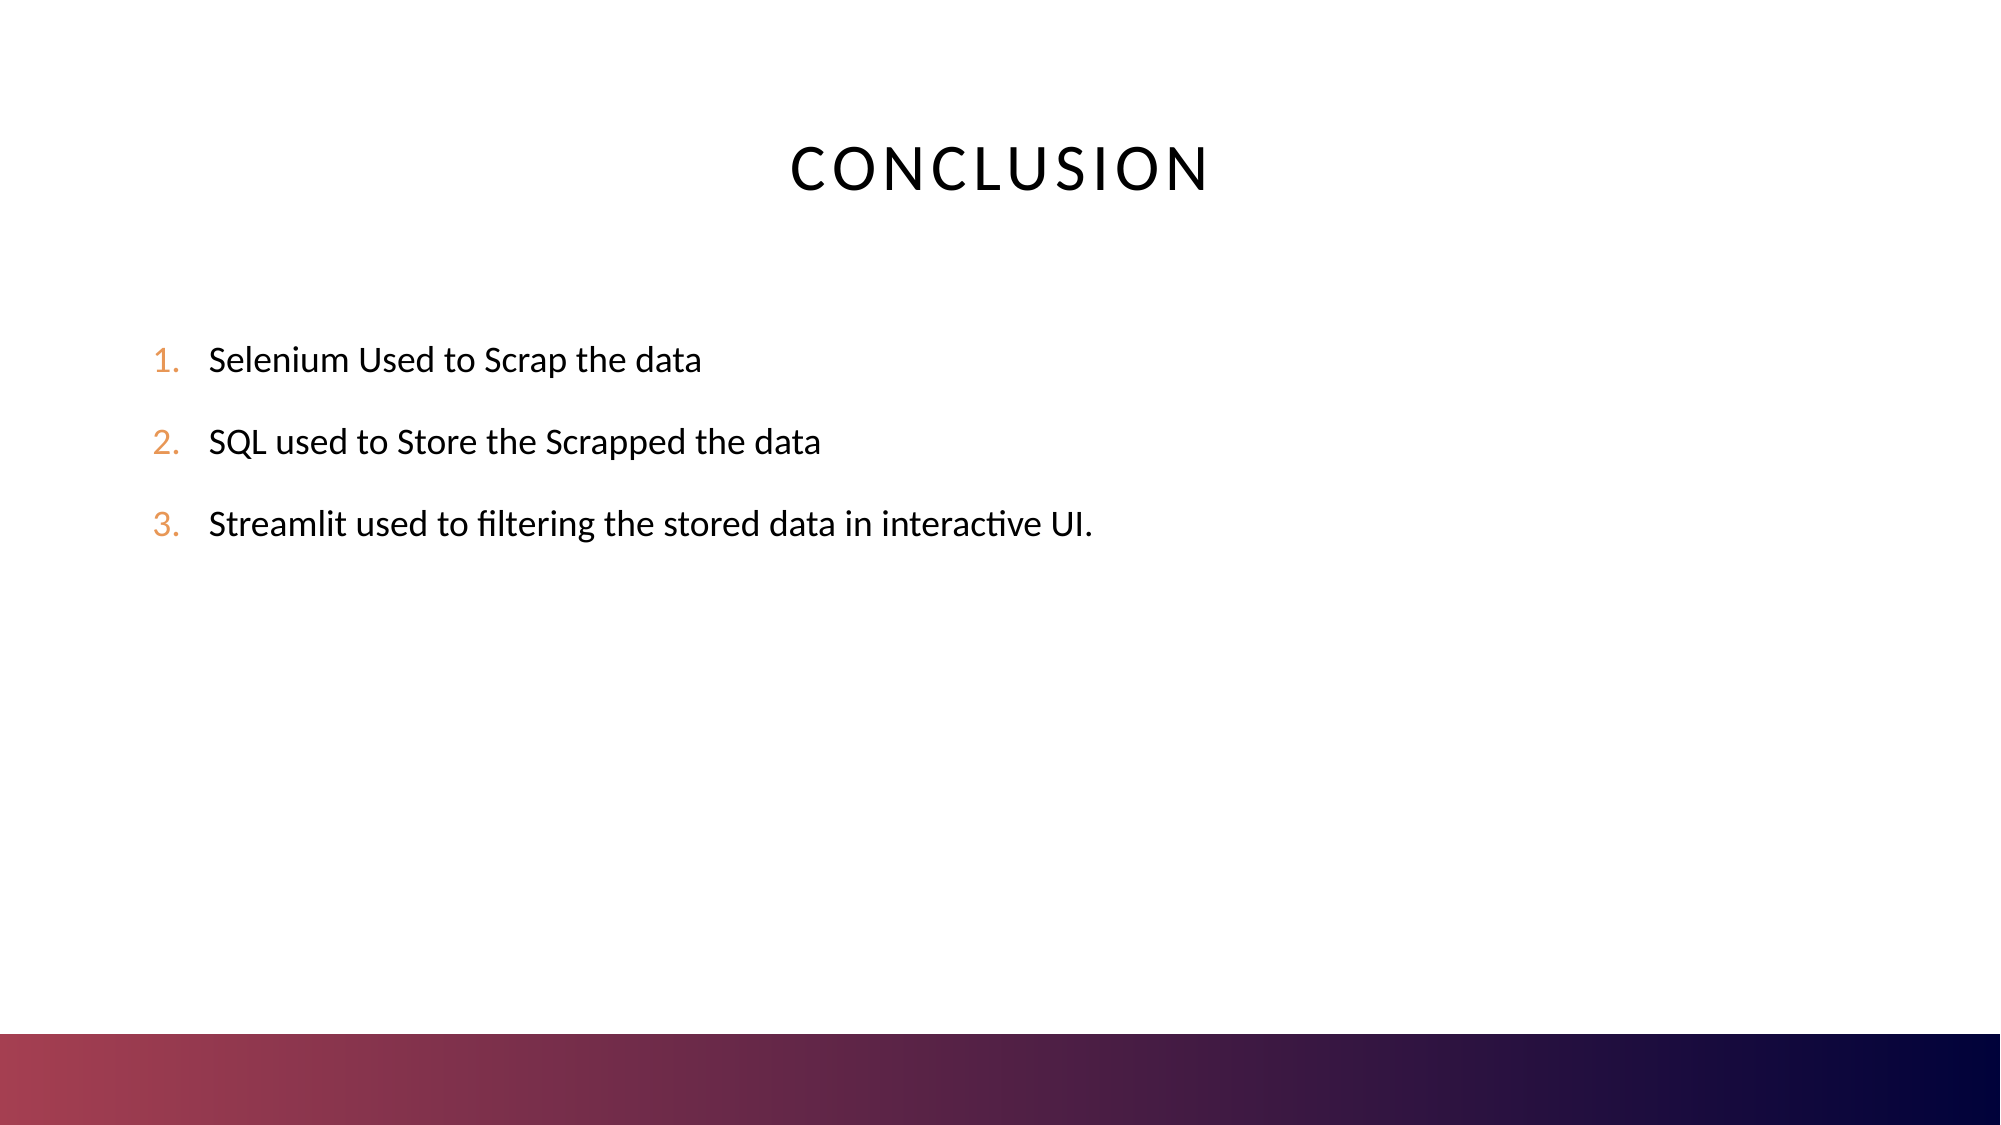

# Conclusion
Selenium Used to Scrap the data
SQL used to Store the Scrapped the data
Streamlit used to filtering the stored data in interactive UI.